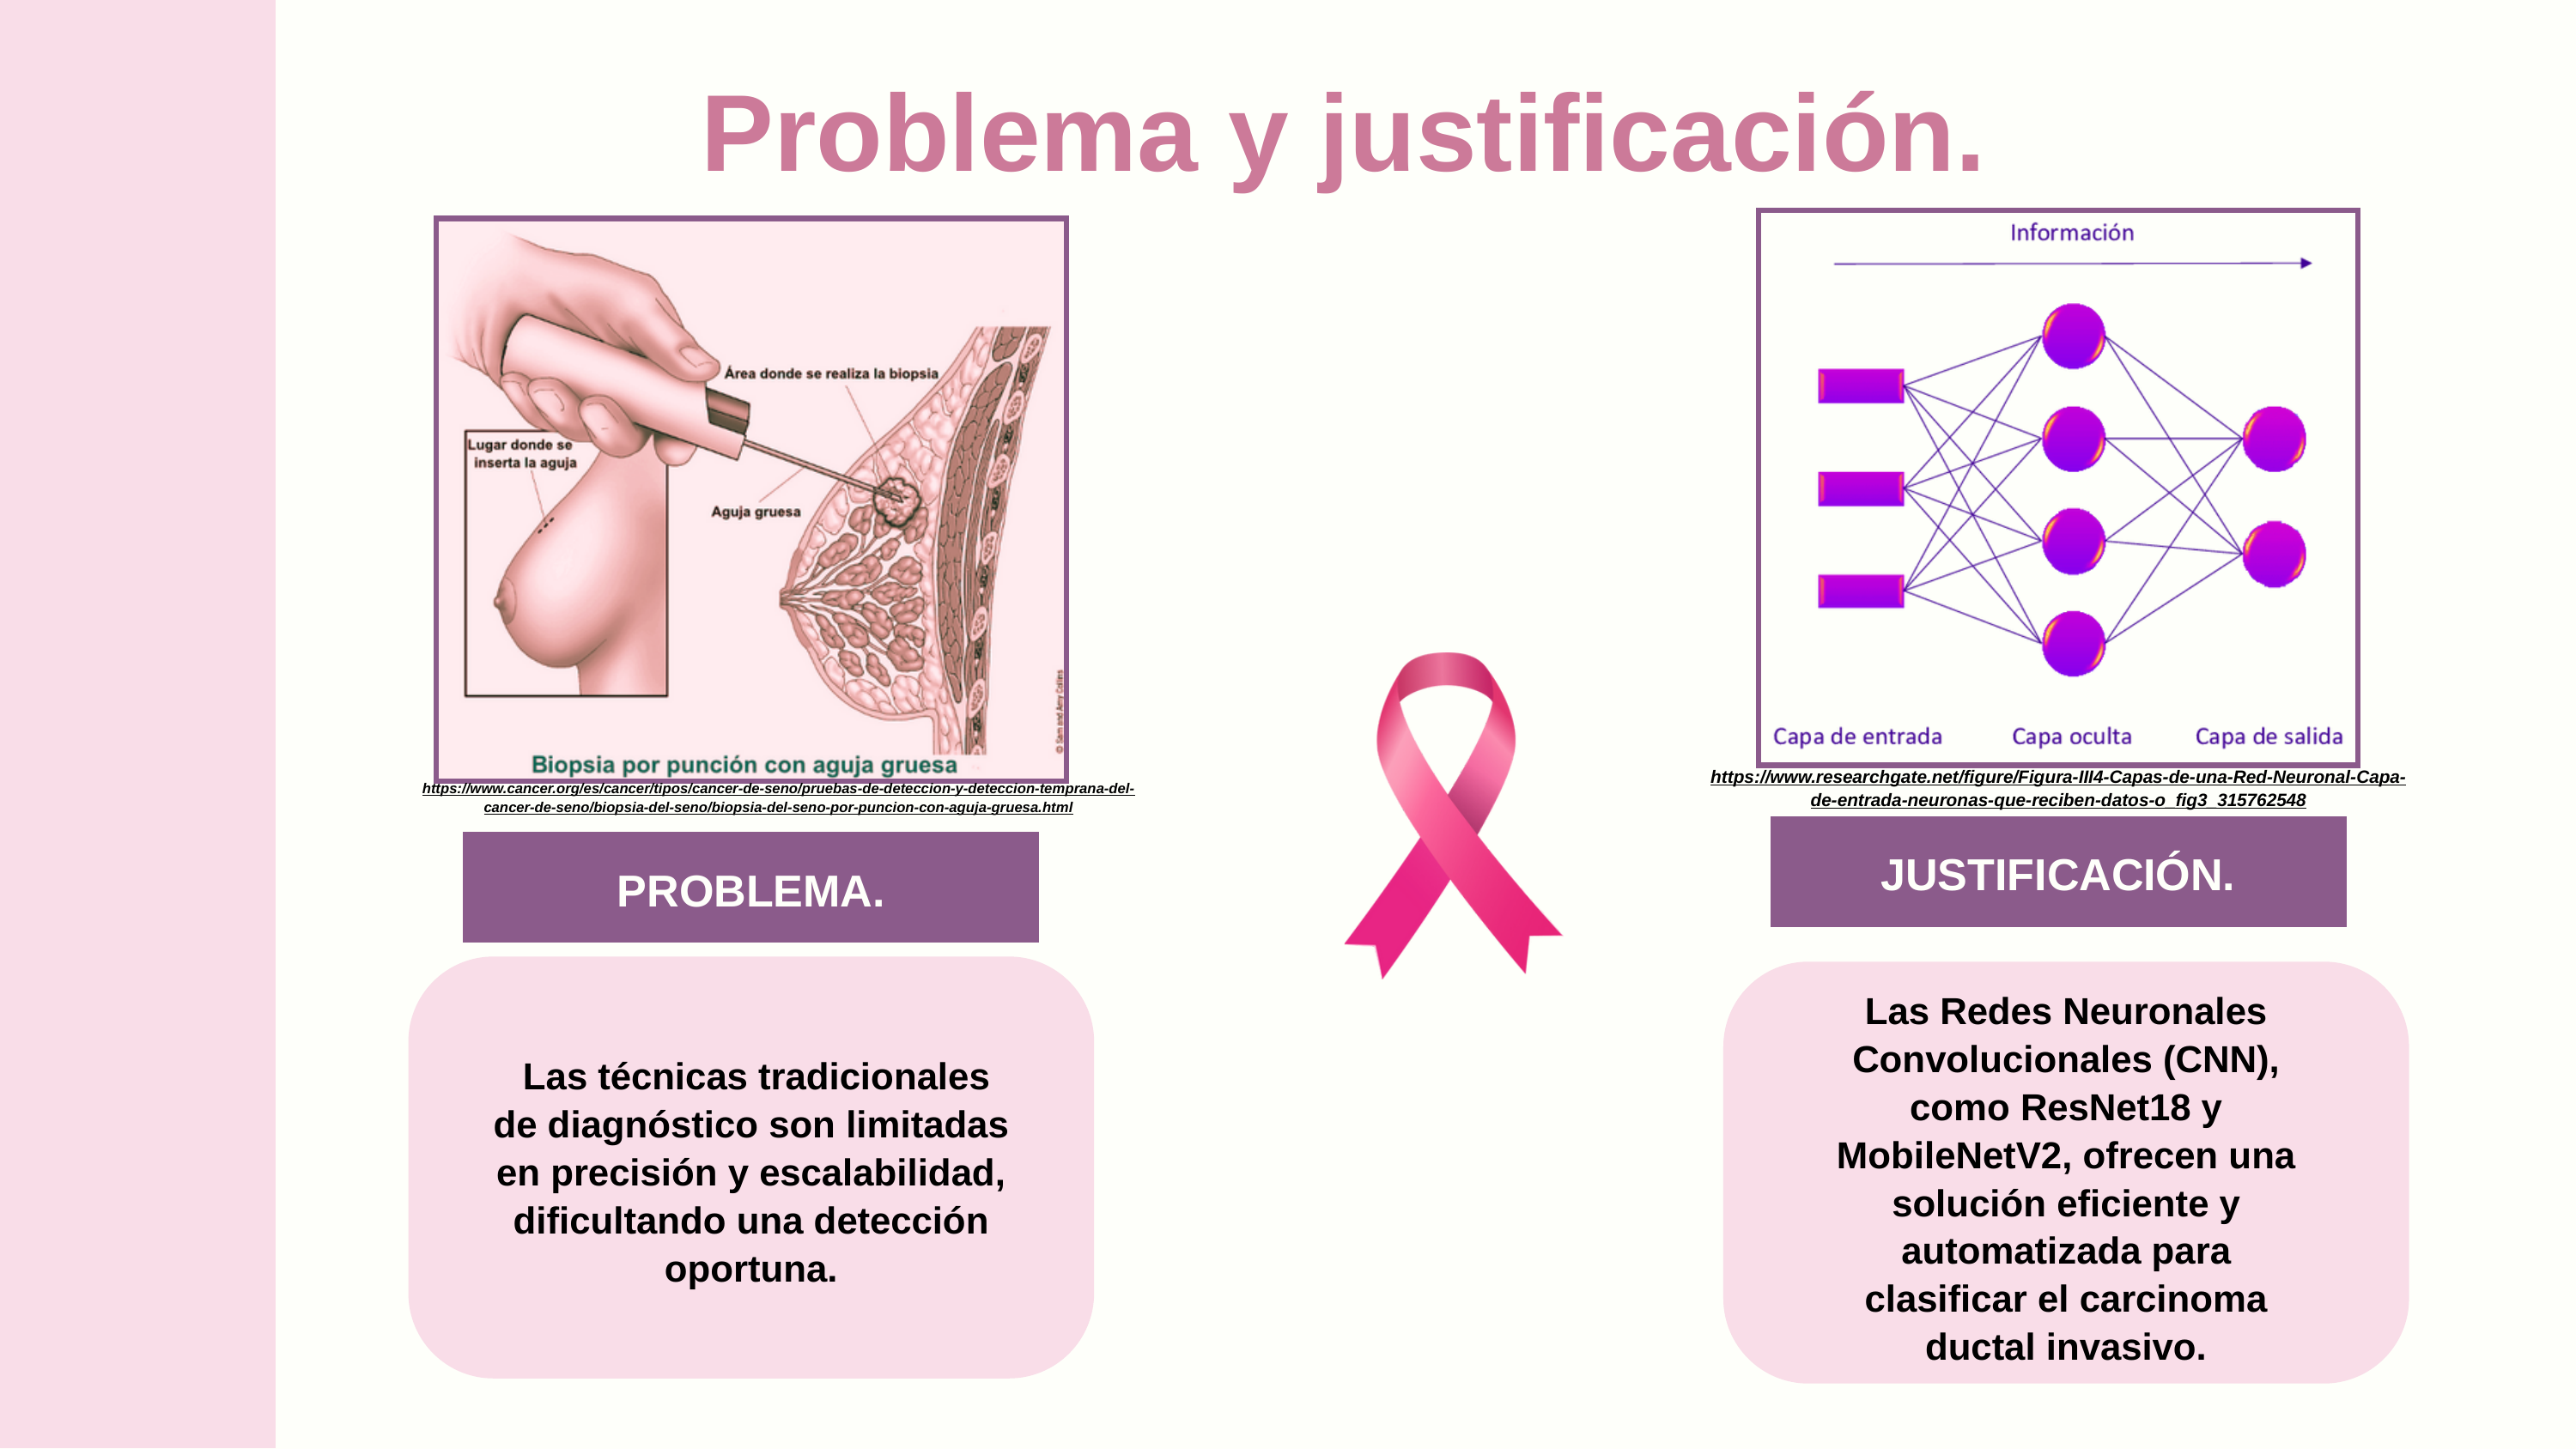

Problema y justificación.

https://www.researchgate.net/figure/Figura-III4-Capas-de-una-Red-Neuronal-Capa-de-entrada-neuronas-que-reciben-datos-o_fig3_315762548
https://www.cancer.org/es/cancer/tipos/cancer-de-seno/pruebas-de-deteccion-y-deteccion-temprana-del-cancer-de-seno/biopsia-del-seno/biopsia-del-seno-por-puncion-con-aguja-gruesa.html

JUSTIFICACIÓN.
PROBLEMA.

Las Redes Neuronales Convolucionales (CNN), como ResNet18 y MobileNetV2, ofrecen una solución eficiente y automatizada para clasificar el carcinoma ductal invasivo.
 Las técnicas tradicionales de diagnóstico son limitadas en precisión y escalabilidad, dificultando una detección oportuna.